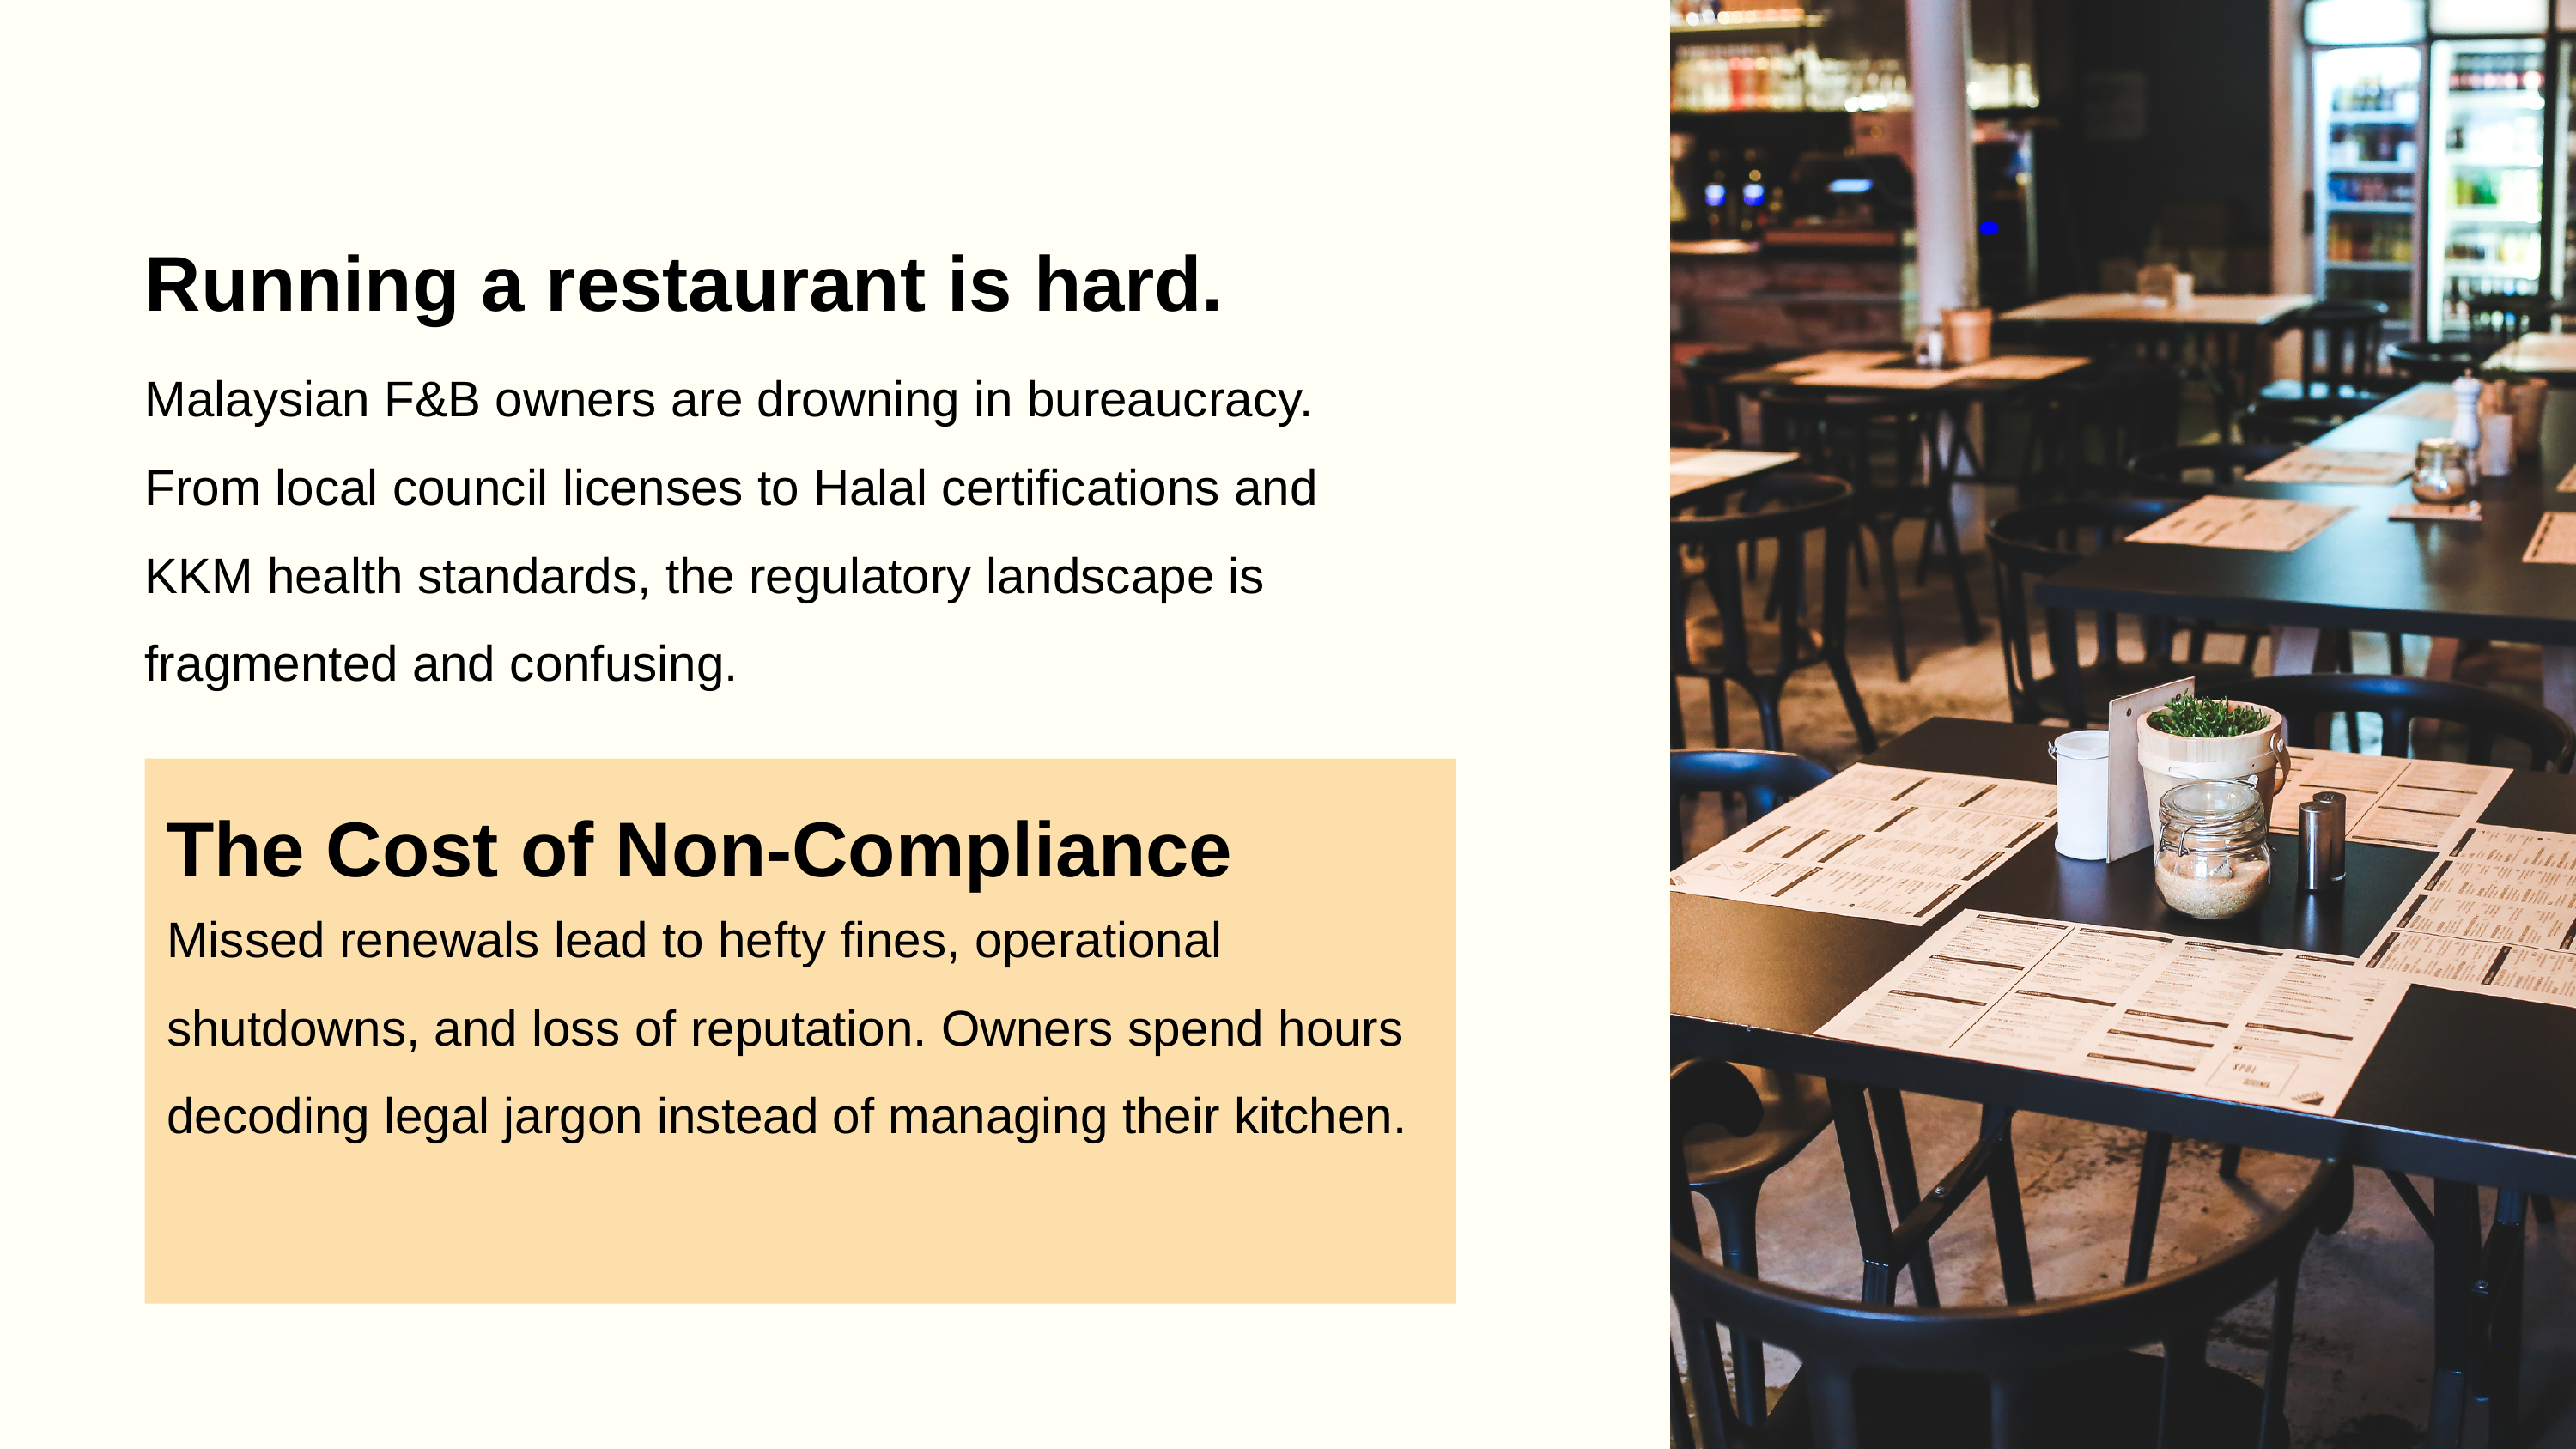

Running a restaurant is hard.
Malaysian F&B owners are drowning in bureaucracy. From local council licenses to Halal certifications and KKM health standards, the regulatory landscape is fragmented and confusing.

The Cost of Non-Compliance
Missed renewals lead to hefty fines, operational shutdowns, and loss of reputation. Owners spend hours decoding legal jargon instead of managing their kitchen.